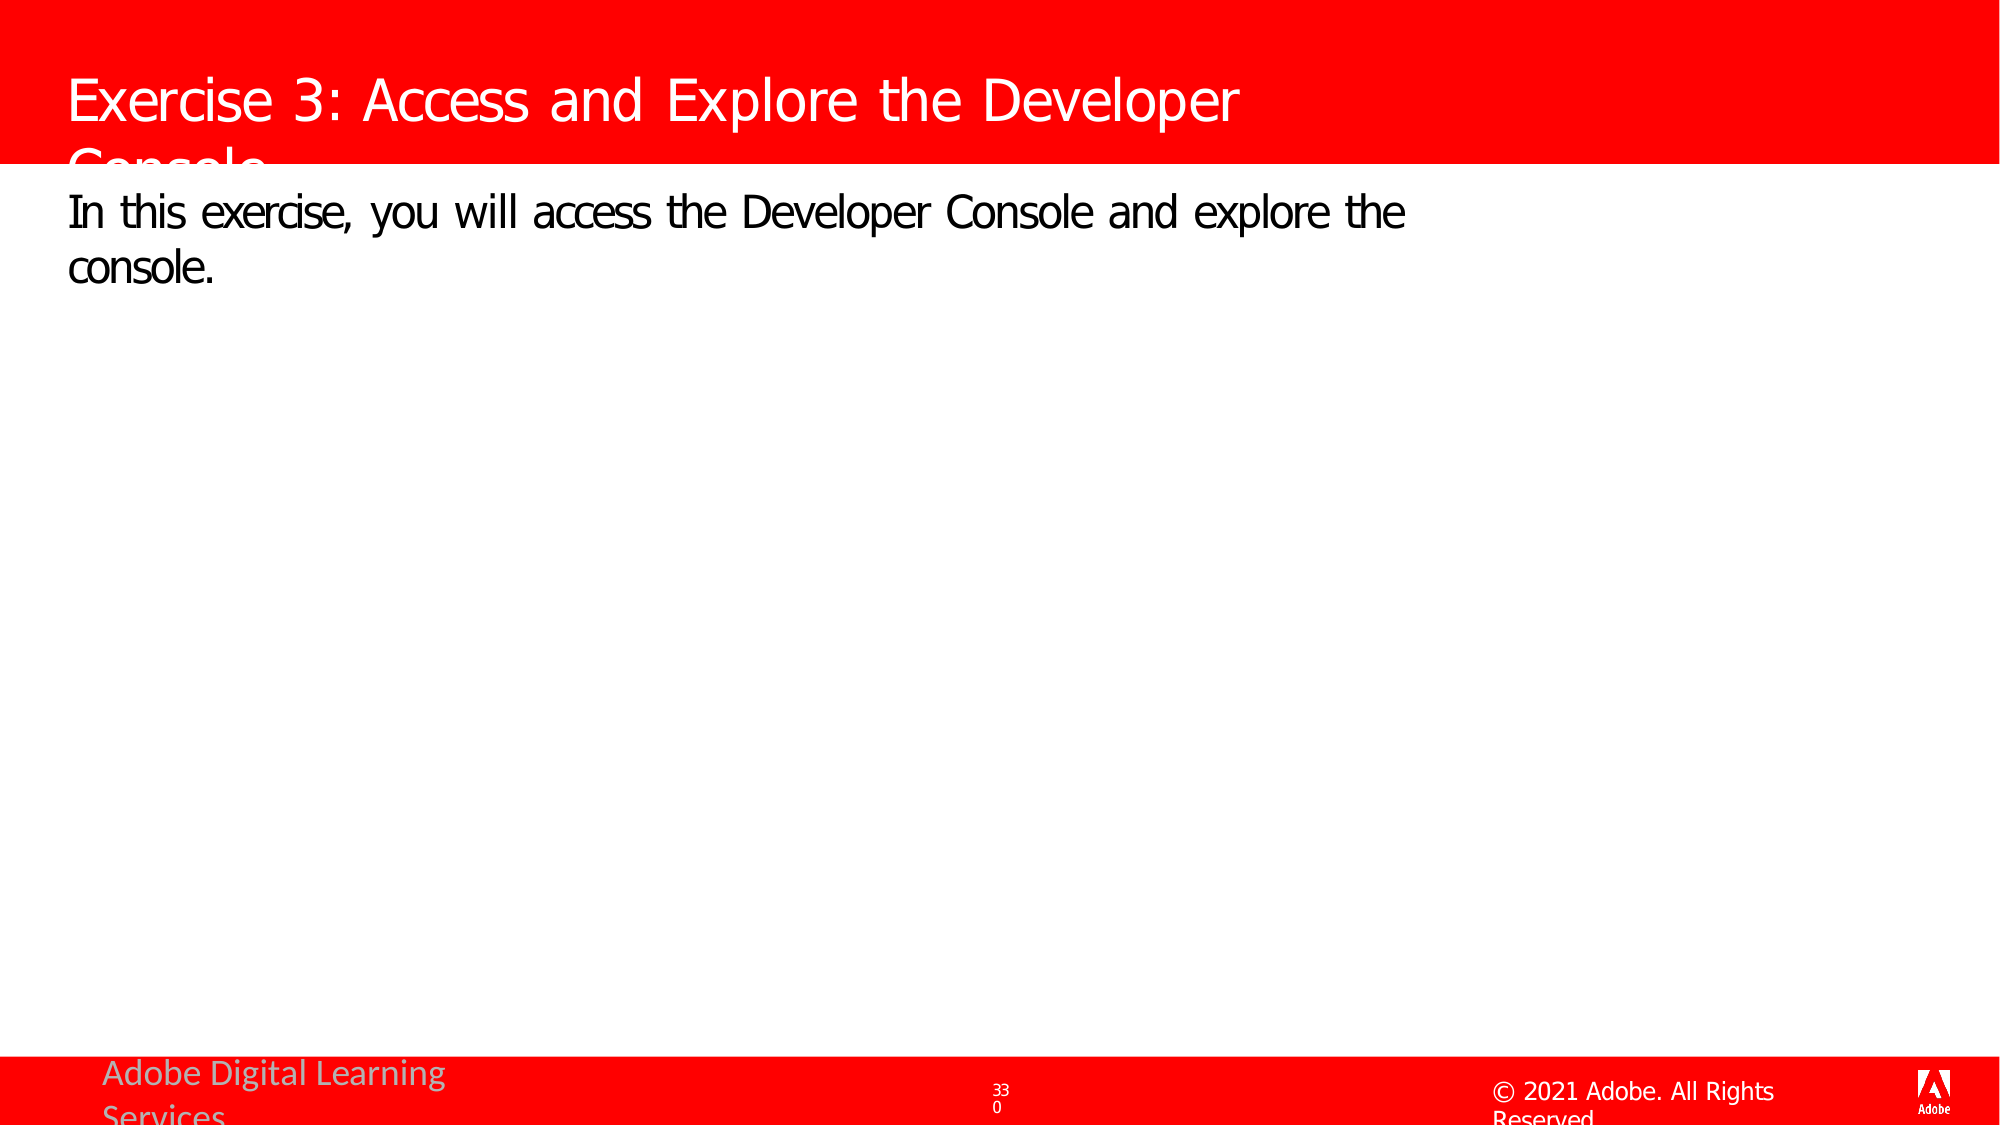

Exercise 3: Access and Explore the Developer Console
In this exercise, you will access the Developer Console and explore the console.
Adobe Digital Learning Services
© 2021 Adobe. All Rights Reserved
330